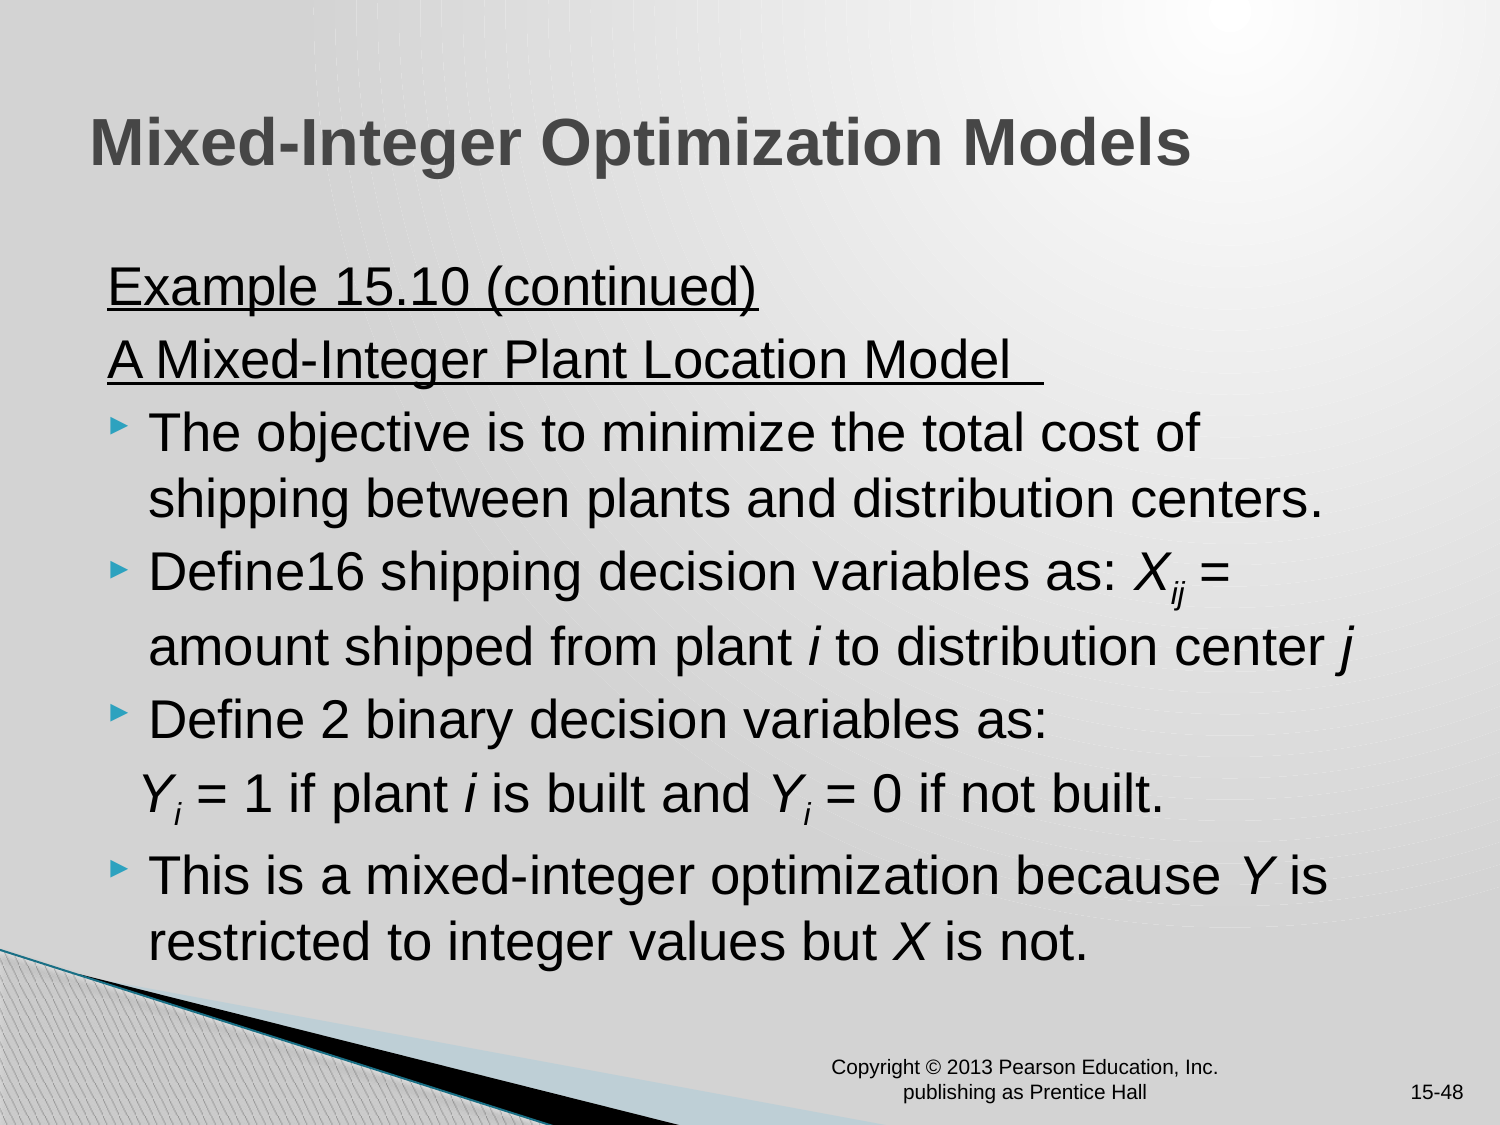

# Mixed-Integer Optimization Models
Example 15.10 (continued)
A Mixed-Integer Plant Location Model
The objective is to minimize the total cost of shipping between plants and distribution centers.
Define16 shipping decision variables as: Xij = amount shipped from plant i to distribution center j
Define 2 binary decision variables as:
  Yi = 1 if plant i is built and Yi = 0 if not built.
This is a mixed-integer optimization because Y is restricted to integer values but X is not.

Copyright © 2013 Pearson Education, Inc. publishing as Prentice Hall
15-48